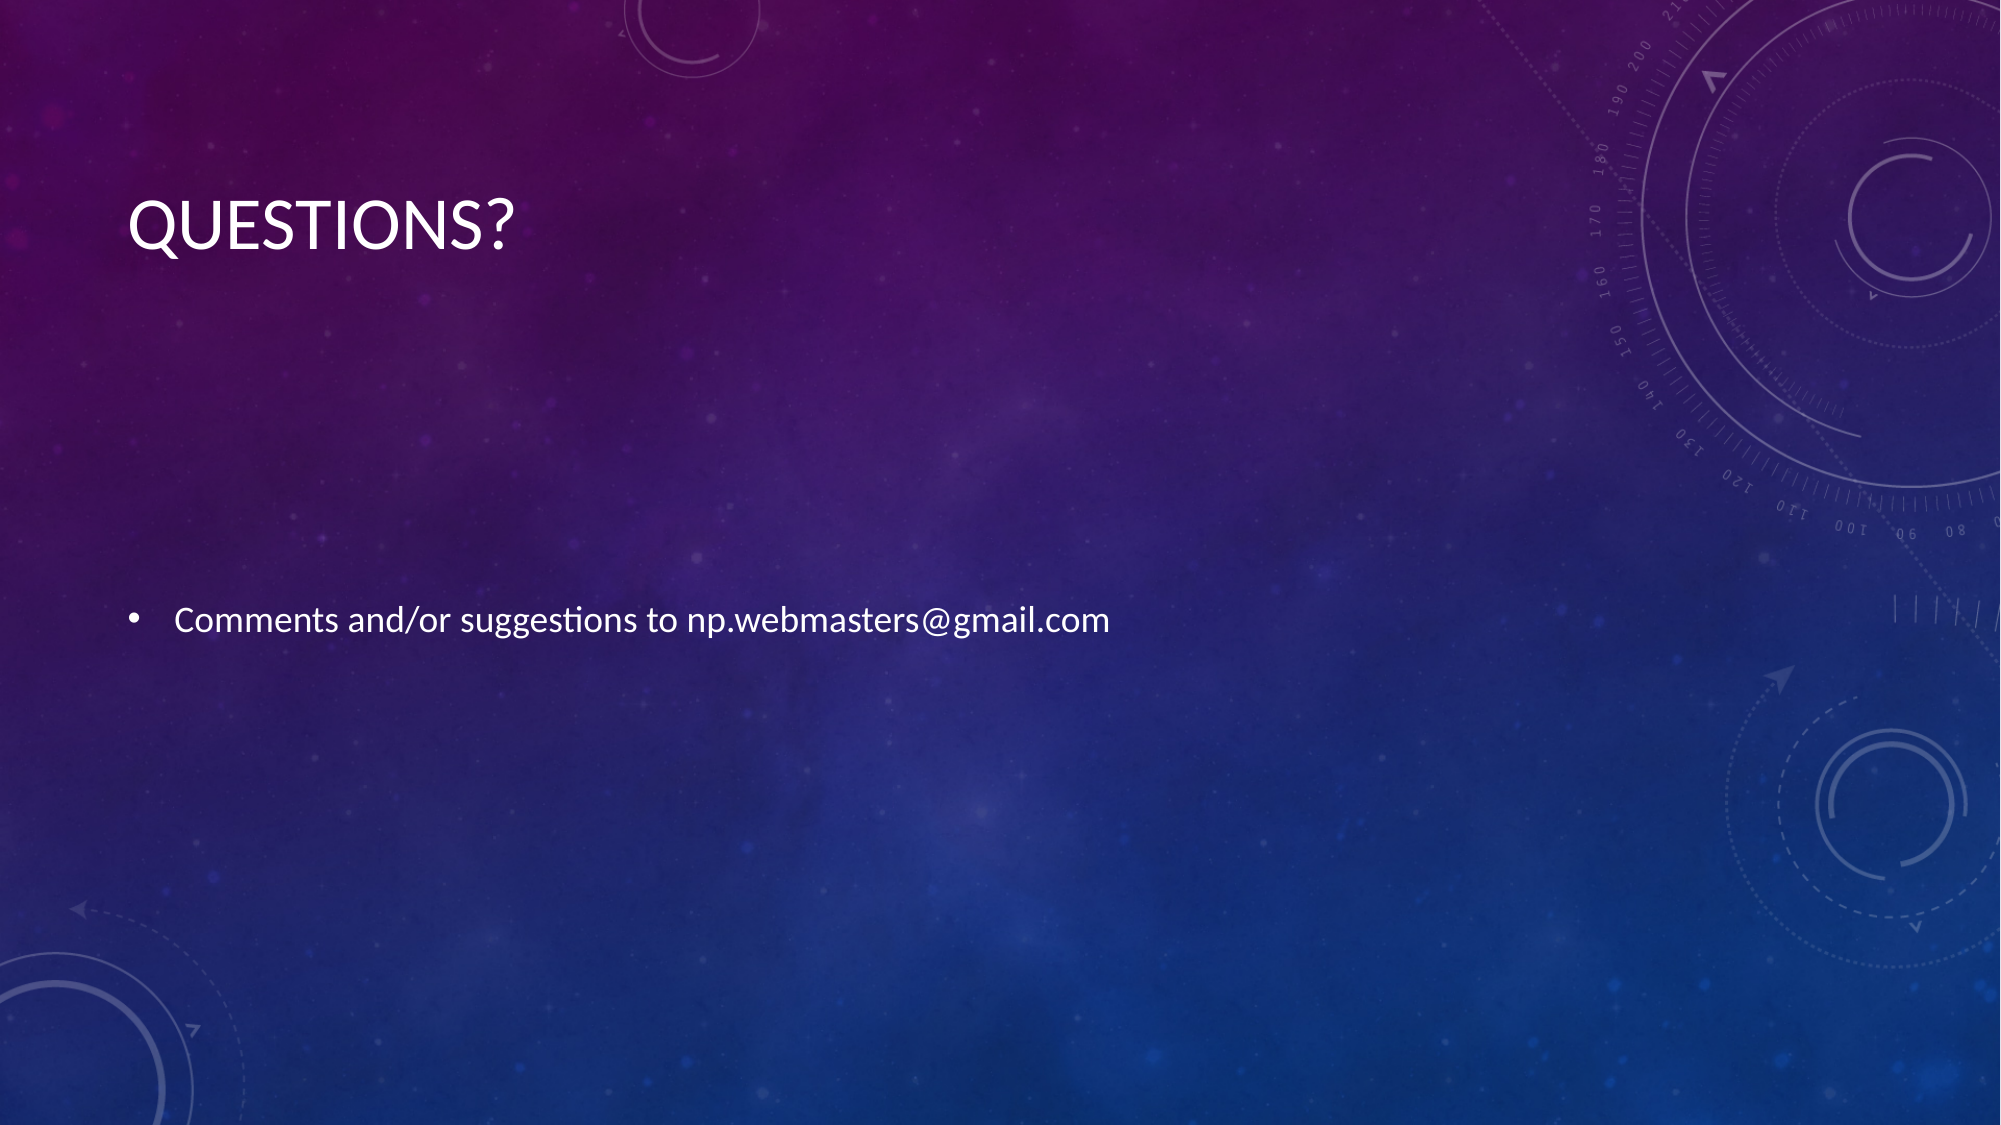

# Questions?
Comments and/or suggestions to np.webmasters@gmail.com